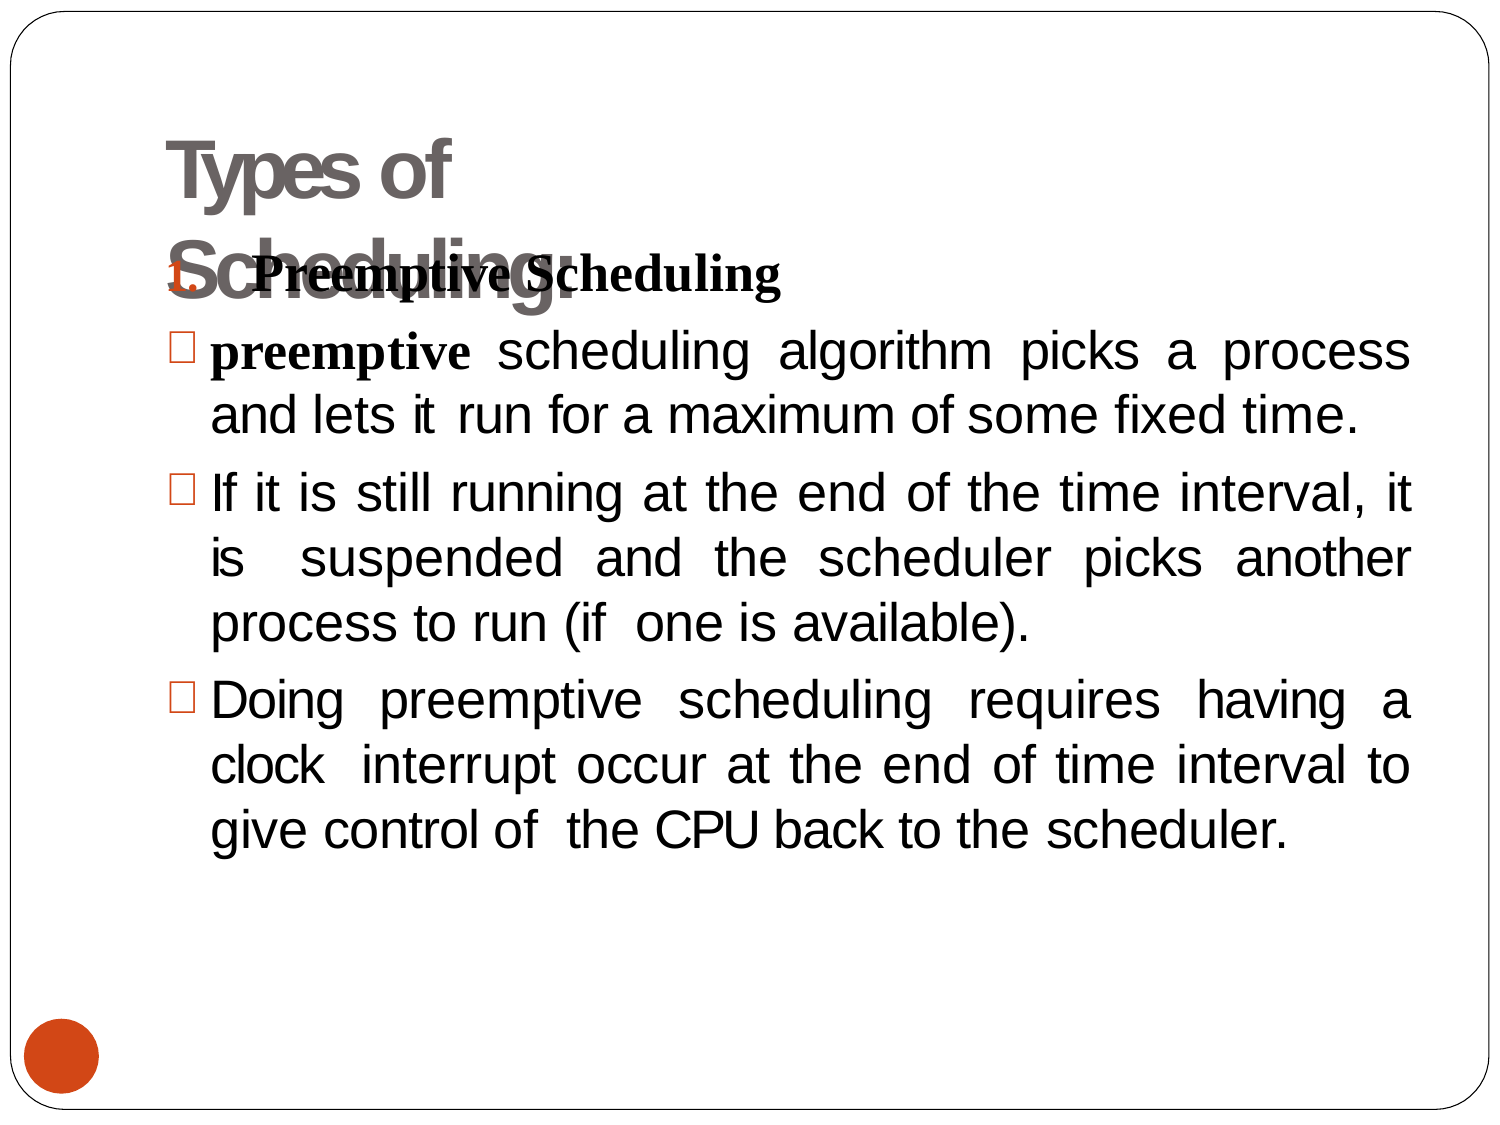

# Types of Scheduling:
1.	Preemptive Scheduling
preemptive scheduling algorithm picks a process and lets it  run for a maximum of some fixed time.
If it is still running at the end of the time interval, it is  suspended and the scheduler picks another process to run (if  one is available).
Doing preemptive scheduling requires having a clock  interrupt occur at the end of time interval to give control of  the CPU back to the scheduler.